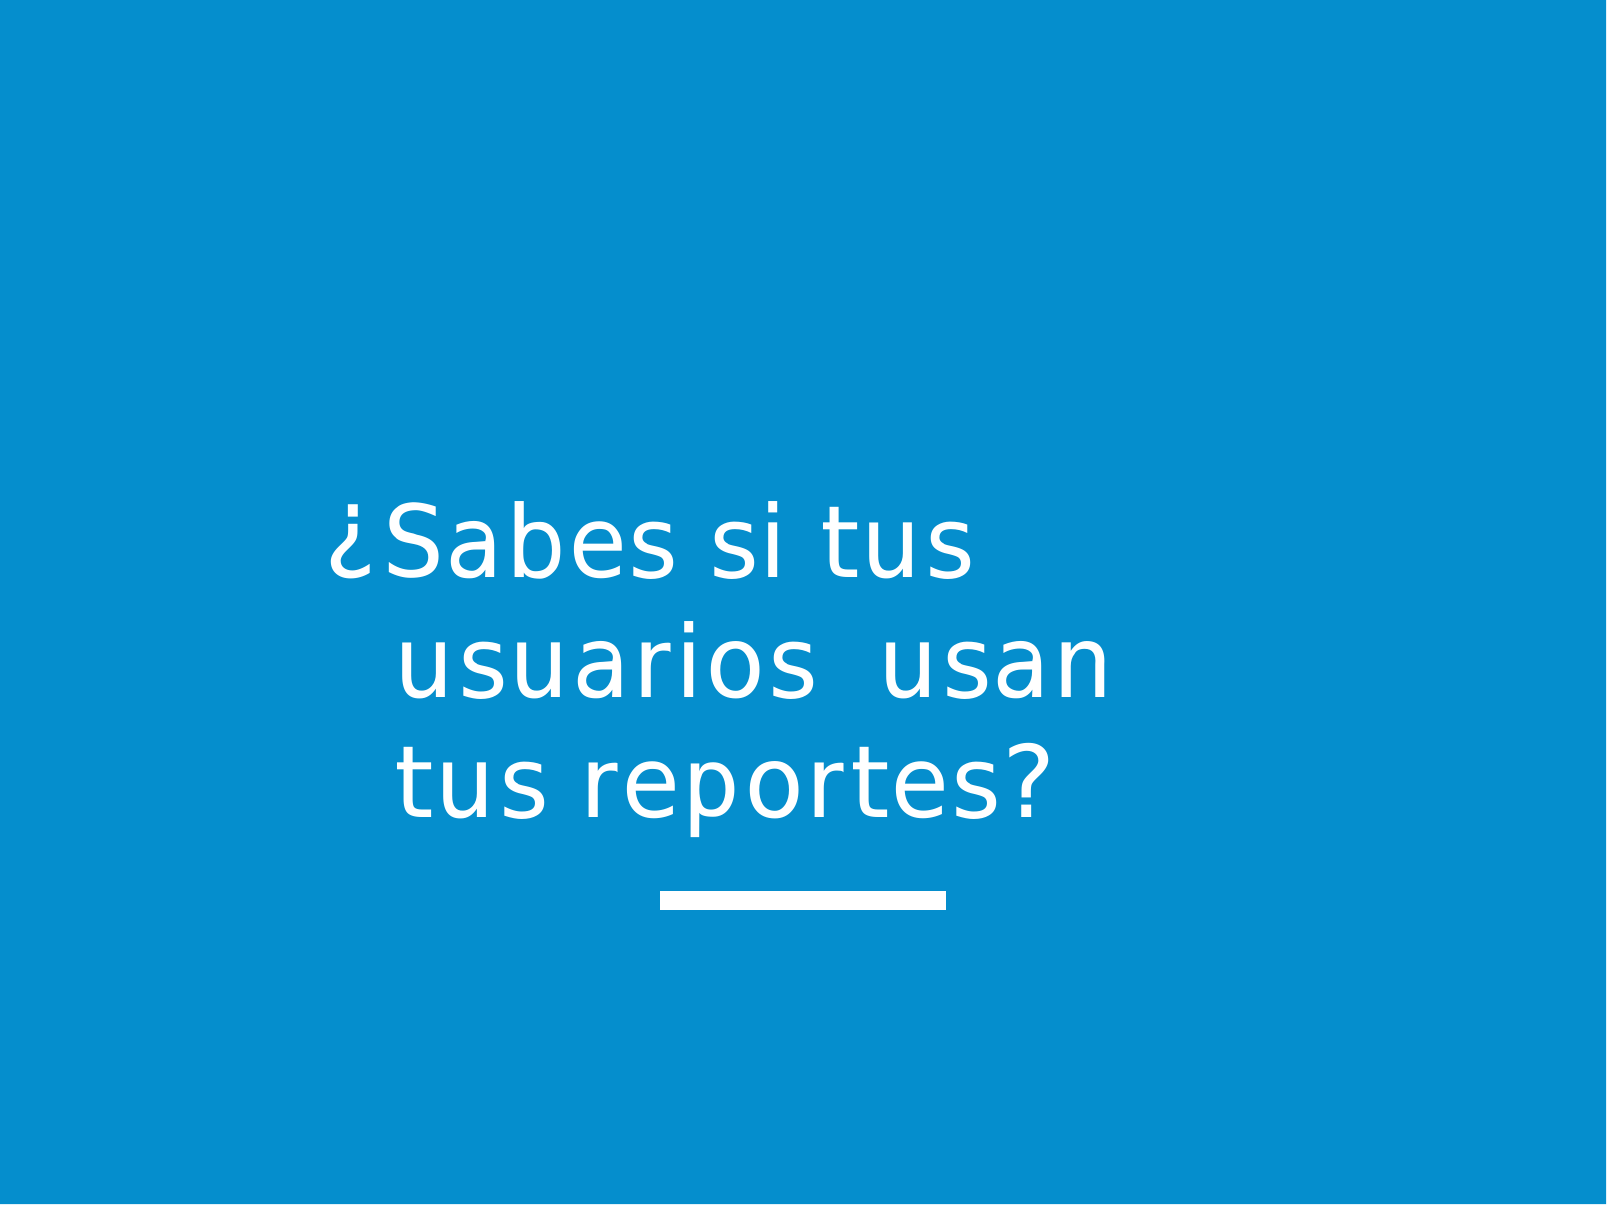

# ¿Sabes si tus usuarios  usan tus reportes?